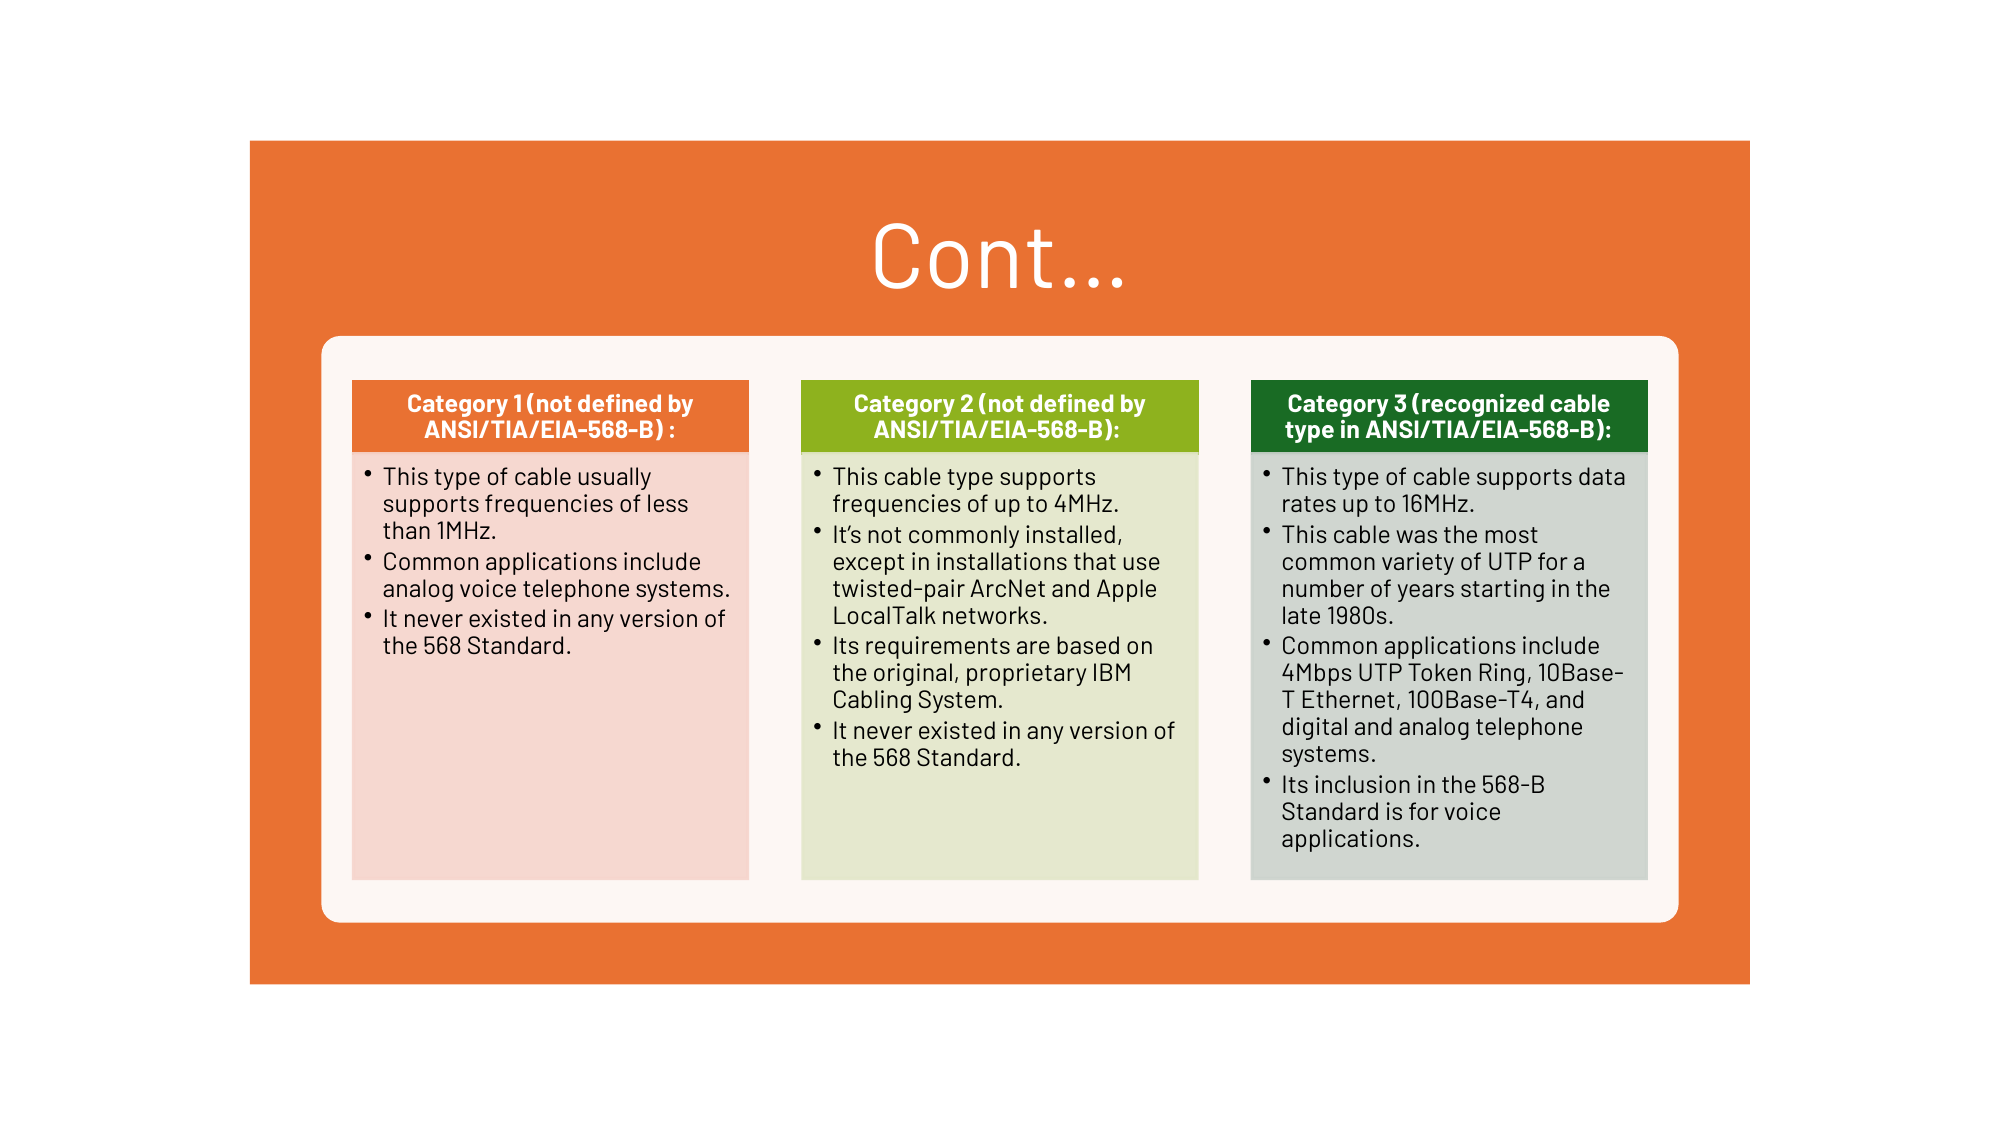

# Cont…

Category 1 (not defined by ANSI/TIA/EIA-568-B) :
This type of cable usually supports frequencies of less than 1MHz.
Common applications include analog voice telephone systems.
It never existed in any version of the 568 Standard.
Category 2 (not defined by ANSI/TIA/EIA-568-B):
This cable type supports frequencies of up to 4MHz.
It’s not commonly installed, except in installations that use twisted-pair ArcNet and Apple LocalTalk networks.
Its requirements are based on the original, proprietary IBM Cabling System.
It never existed in any version of the 568 Standard.
Category 3 (recognized cable type in ANSI/TIA/EIA-568-B):
This type of cable supports data rates up to 16MHz.
This cable was the most common variety of UTP for a number of years starting in the late 1980s.
Common applications include 4Mbps UTP Token Ring, 10Base-T Ethernet, 100Base-T4, and digital and analog telephone systems.
Its inclusion in the 568-B Standard is for voice applications.